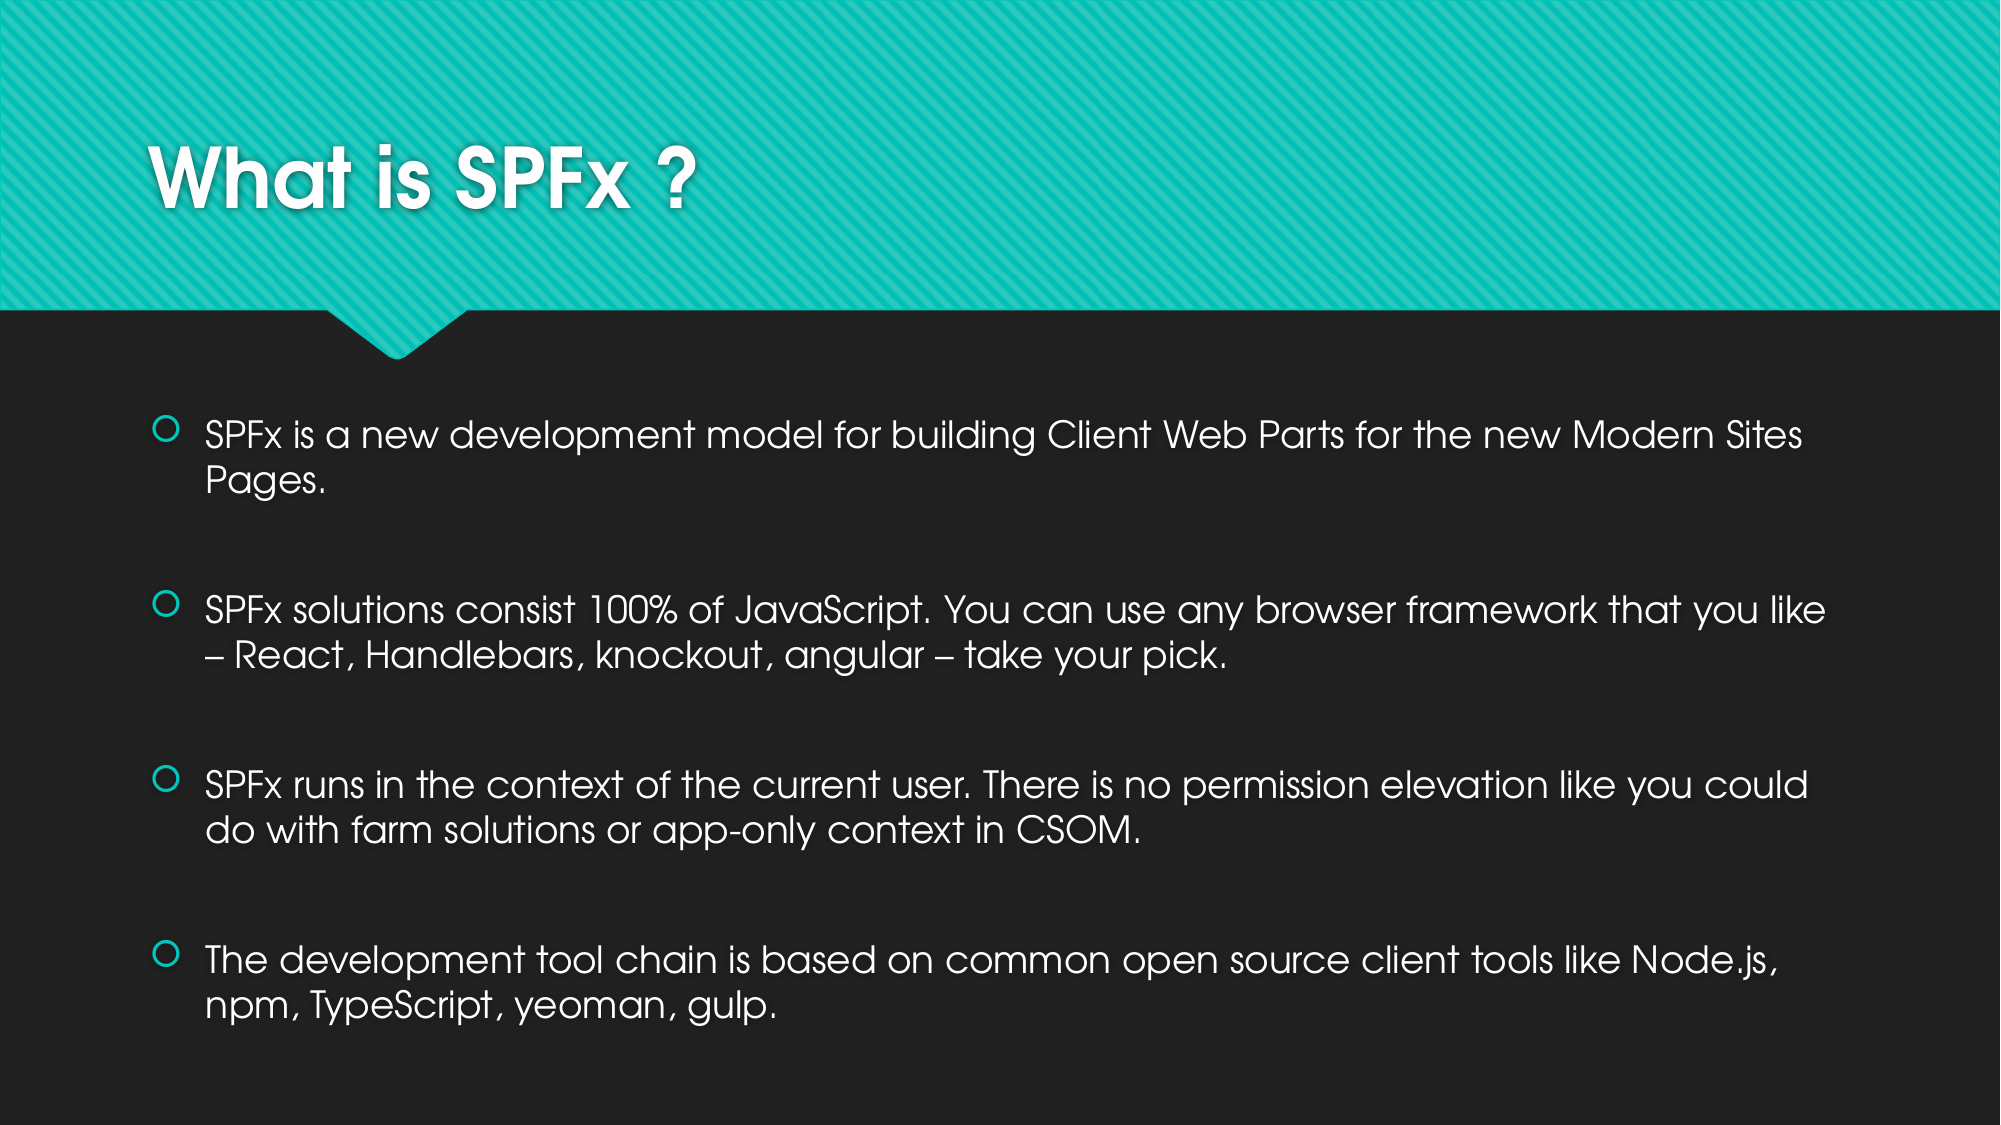

# What is SPFx ?
SPFx is a new development model for building Client Web Parts for the new Modern Sites Pages.

SPFx solutions consist 100% of JavaScript. You can use any browser framework that you like – React, Handlebars, knockout, angular – take your pick.

SPFx runs in the context of the current user. There is no permission elevation like you could do with farm solutions or app-only context in CSOM.

The development tool chain is based on common open source client tools like Node.js, npm, TypeScript, yeoman, gulp.